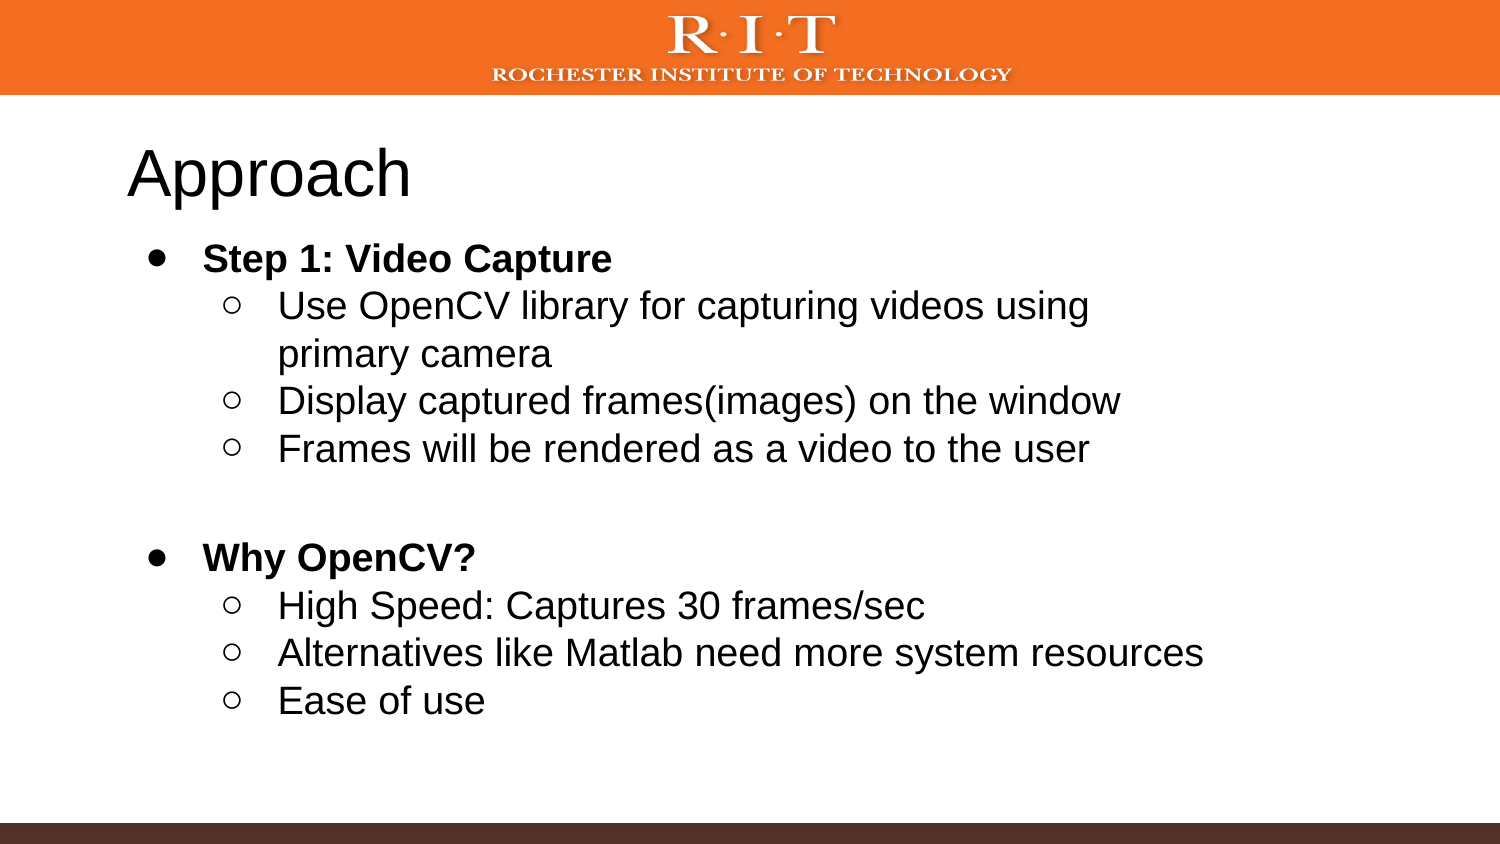

# Approach
Step 1: Video Capture
Use OpenCV library for capturing videos using primary camera
Display captured frames(images) on the window
Frames will be rendered as a video to the user

Why OpenCV?
High Speed: Captures 30 frames/sec
Alternatives like Matlab need more system resources
Ease of use